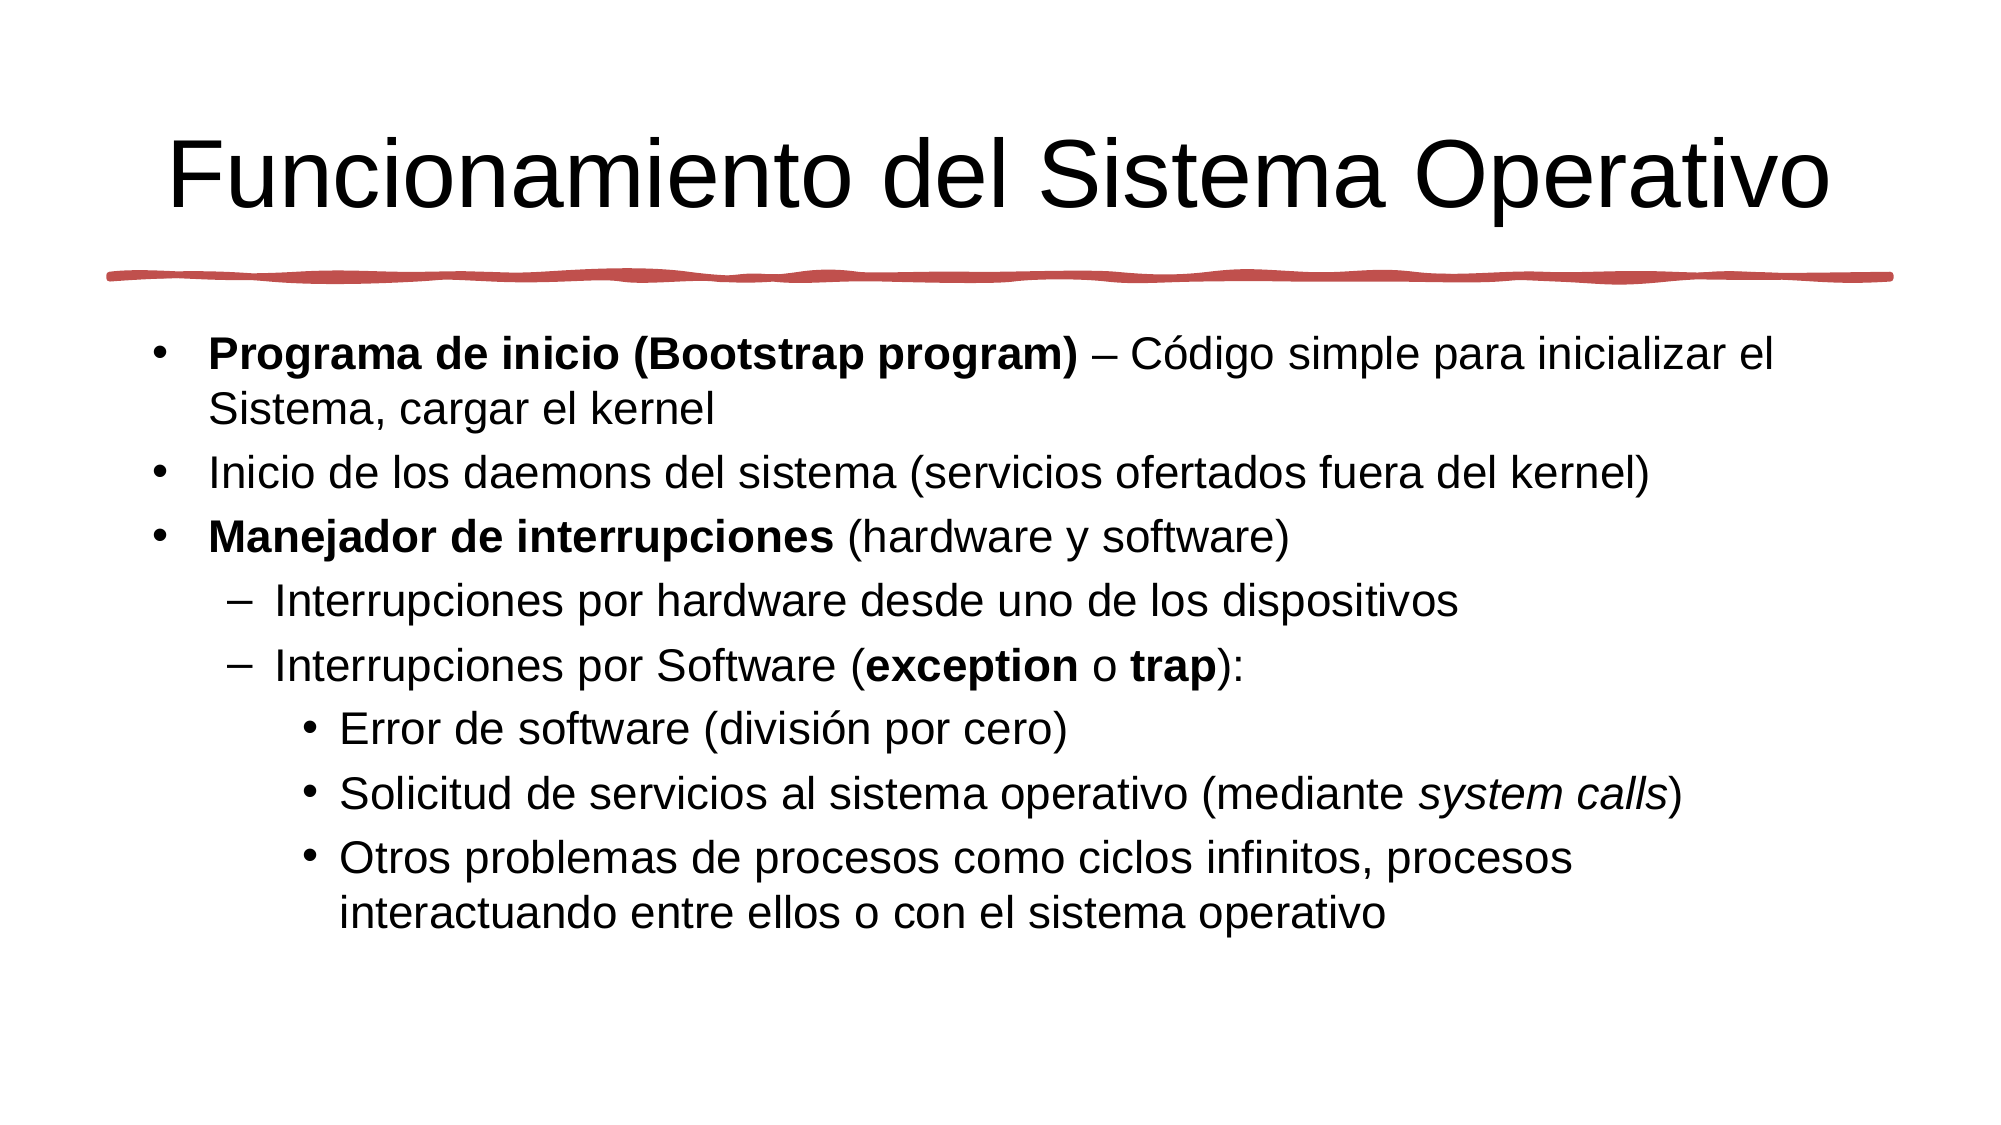

# Funcionamiento del Sistema Operativo

Programa de inicio (Bootstrap program) – Código simple para inicializar el Sistema, cargar el kernel
Inicio de los daemons del sistema (servicios ofertados fuera del kernel)
Manejador de interrupciones (hardware y software)
Interrupciones por hardware desde uno de los dispositivos
Interrupciones por Software (exception o trap):
Error de software (división por cero)
Solicitud de servicios al sistema operativo (mediante system calls)
Otros problemas de procesos como ciclos infinitos, procesos interactuando entre ellos o con el sistema operativo